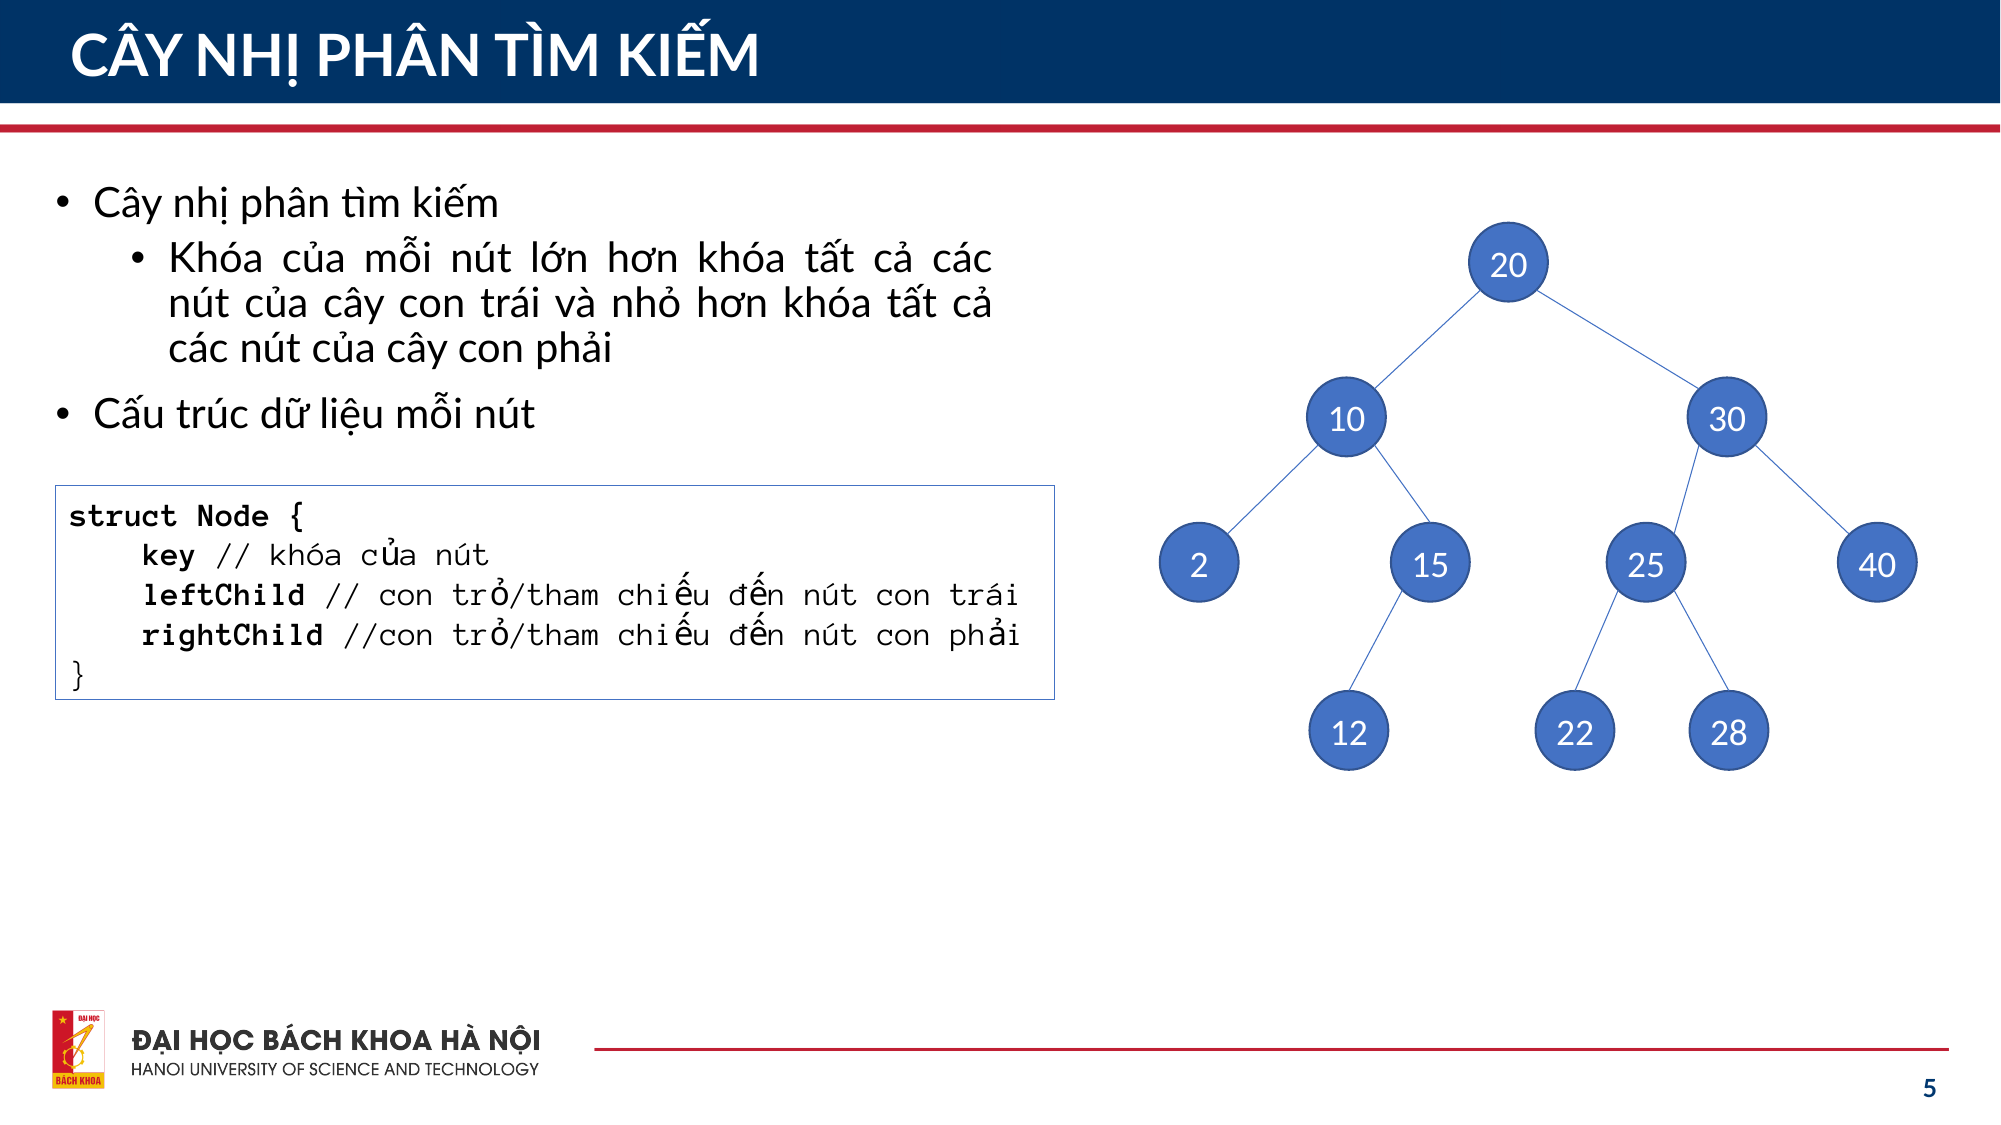

# CÂY NHỊ PHÂN TÌM KIẾM
Cây nhị phân tìm kiếm
Khóa của mỗi nút lớn hơn khóa tất cả các nút của cây con trái và nhỏ hơn khóa tất cả các nút của cây con phải
Cấu trúc dữ liệu mỗi nút
20
10
30
struct Node {
    key // khóa của nút
    leftChild // con trỏ/tham chiếu đến nút con trái
    rightChild //con trỏ/tham chiếu đến nút con phải
}
2
15
25
40
28
12
22
5